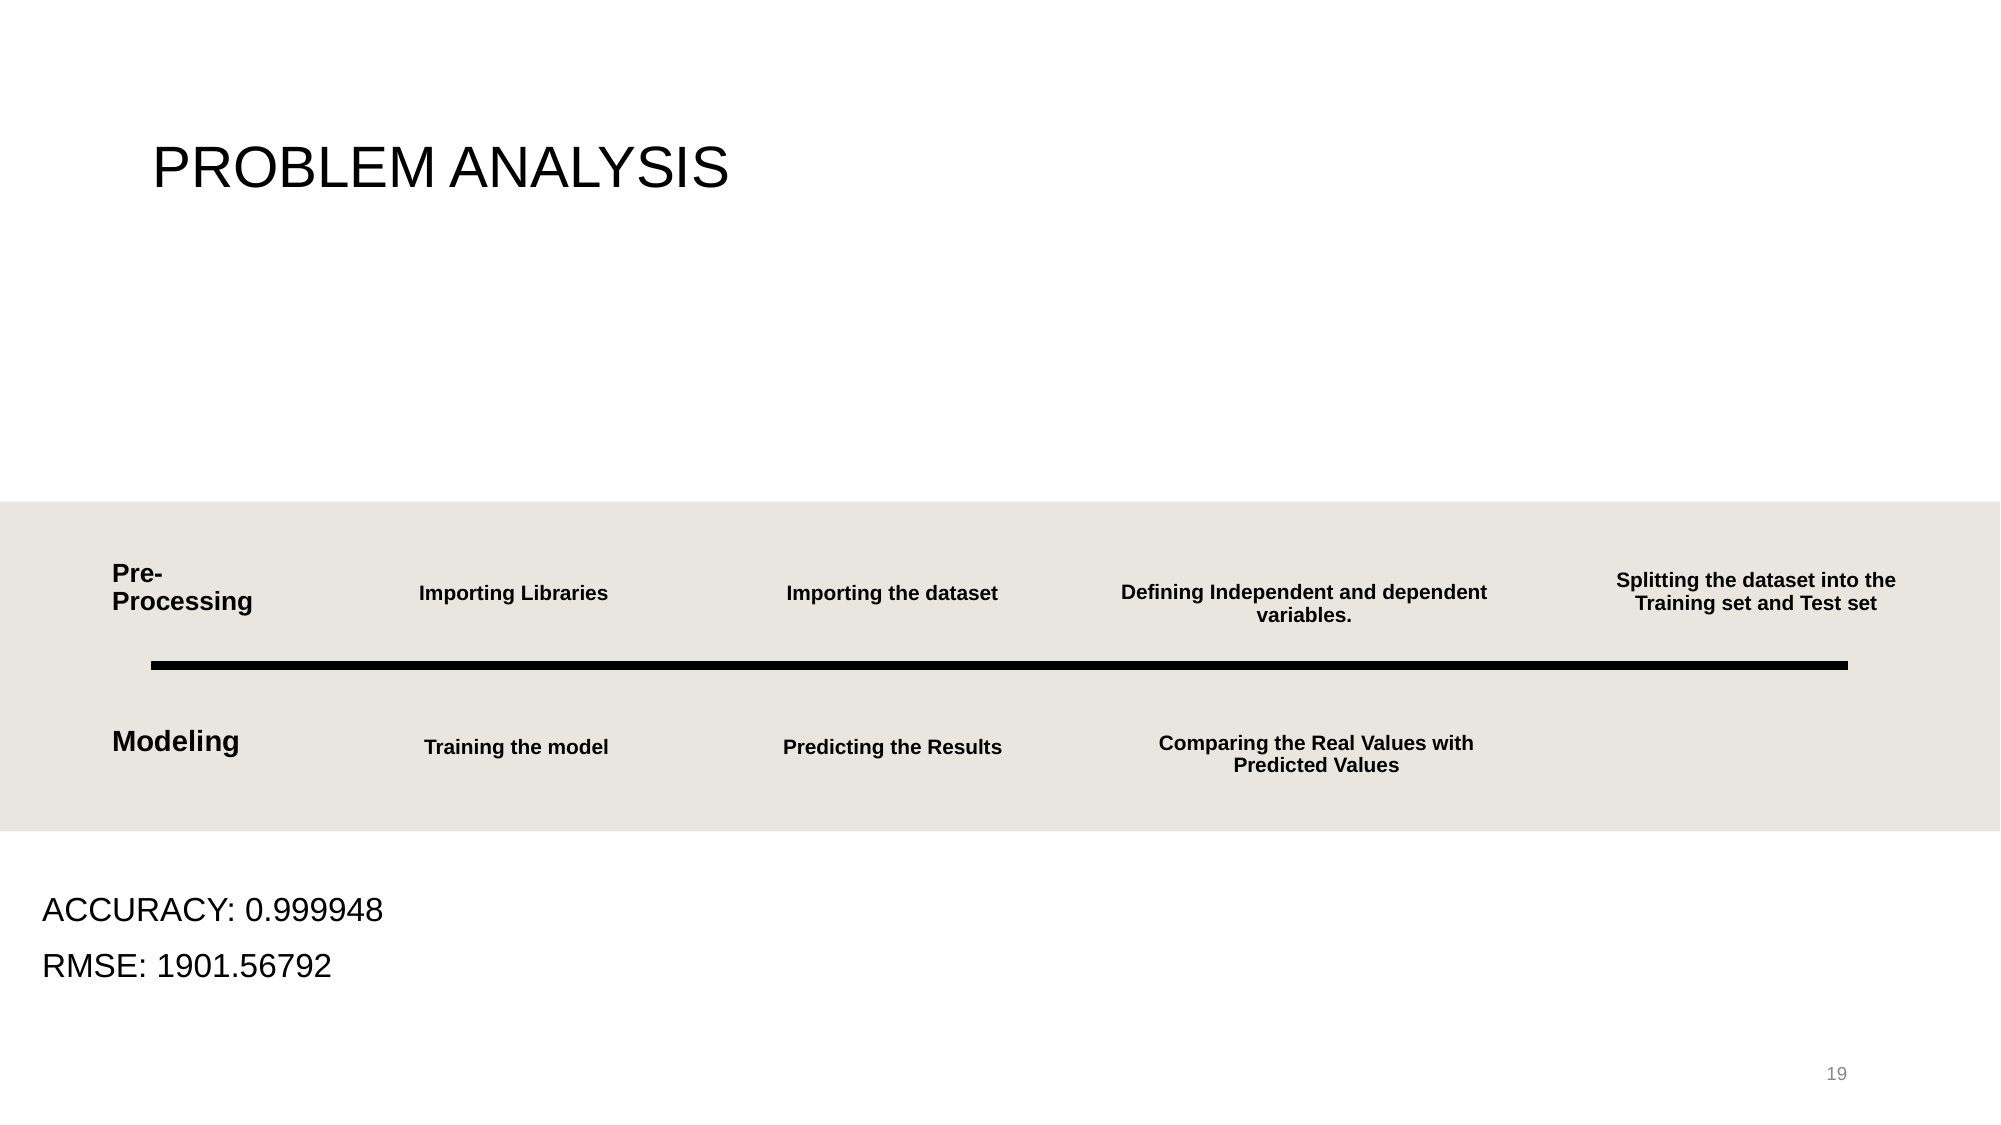

# PROBLEM ANALYSIS
Pre- Processing
Splitting the dataset into the Training set and Test set
Importing Libraries
Importing the dataset
Defining Independent and dependent variables.
Modeling
Comparing the Real Values with Predicted Values
Training the model
Predicting the Results
ACCURACY: 0.999948
RMSE: 1901.56792

19